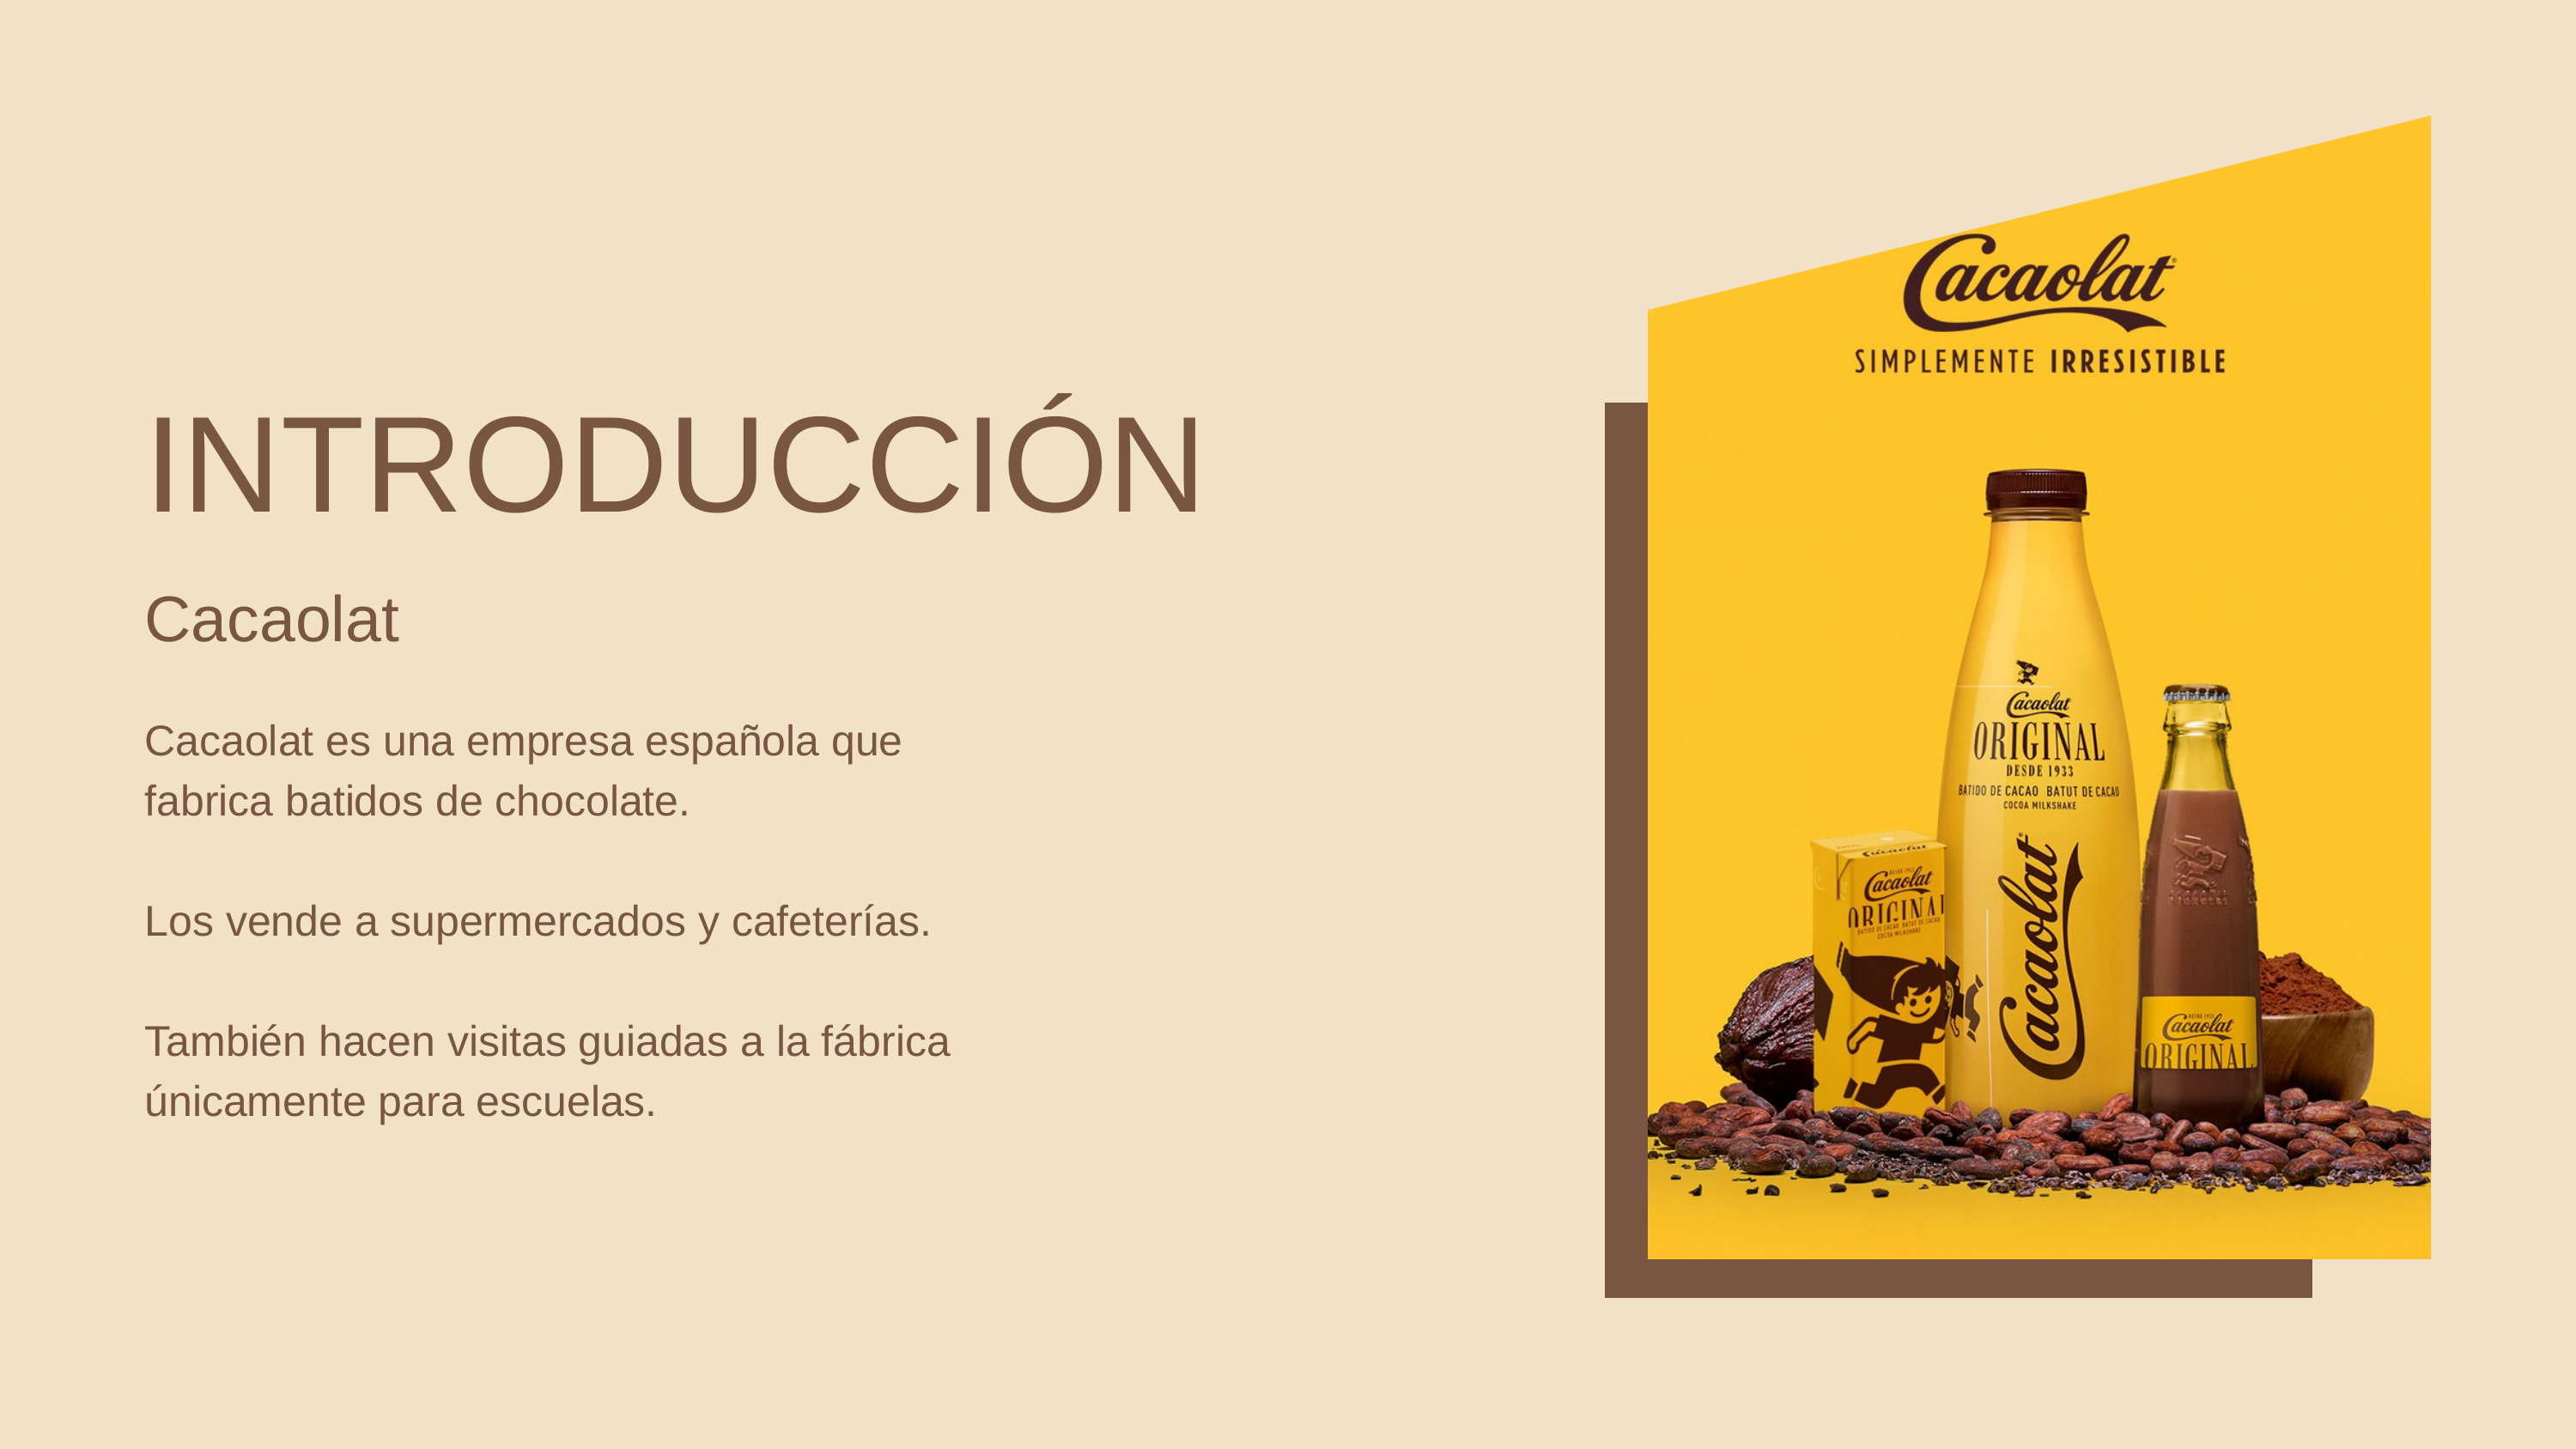

INTRODUCCIÓN

Cacaolat
Cacaolat es una empresa española que fabrica batidos de chocolate.

Los vende a supermercados y cafeterías.

También hacen visitas guiadas a la fábrica únicamente para escuelas.